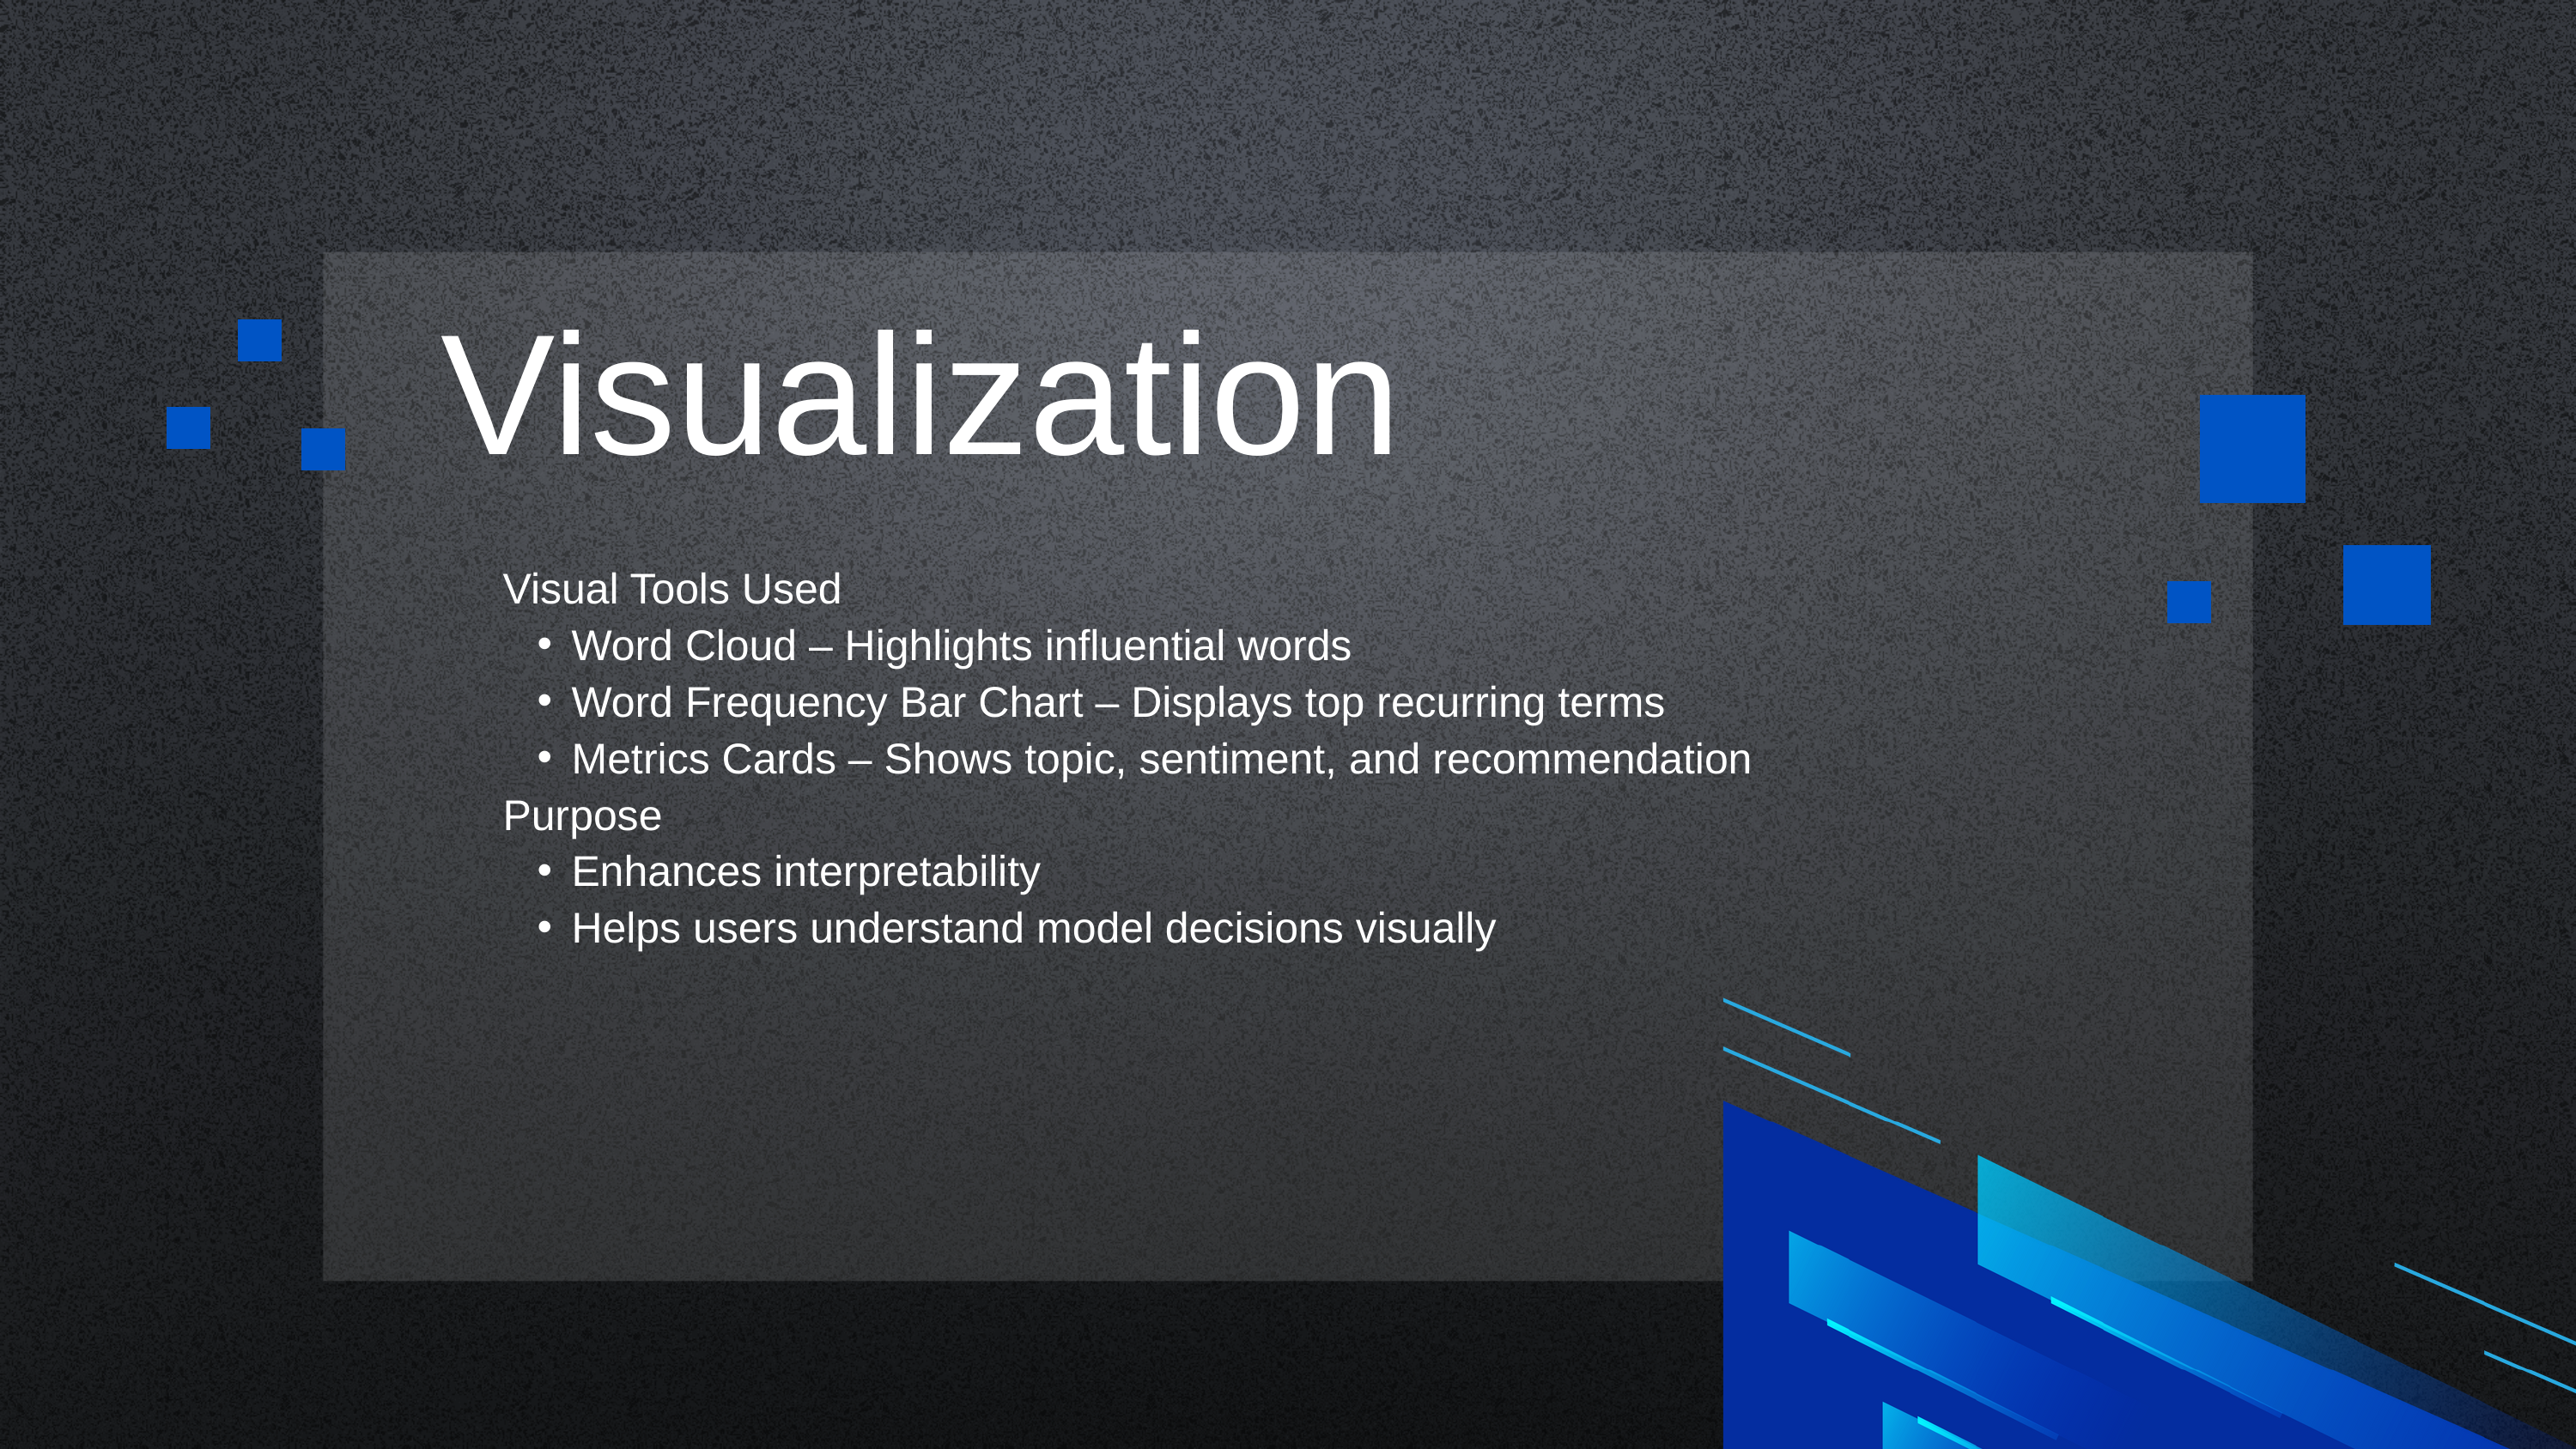

Visualization

Visual Tools Used
Word Cloud – Highlights influential words
Word Frequency Bar Chart – Displays top recurring terms
Metrics Cards – Shows topic, sentiment, and recommendation
Purpose
Enhances interpretability
Helps users understand model decisions visually